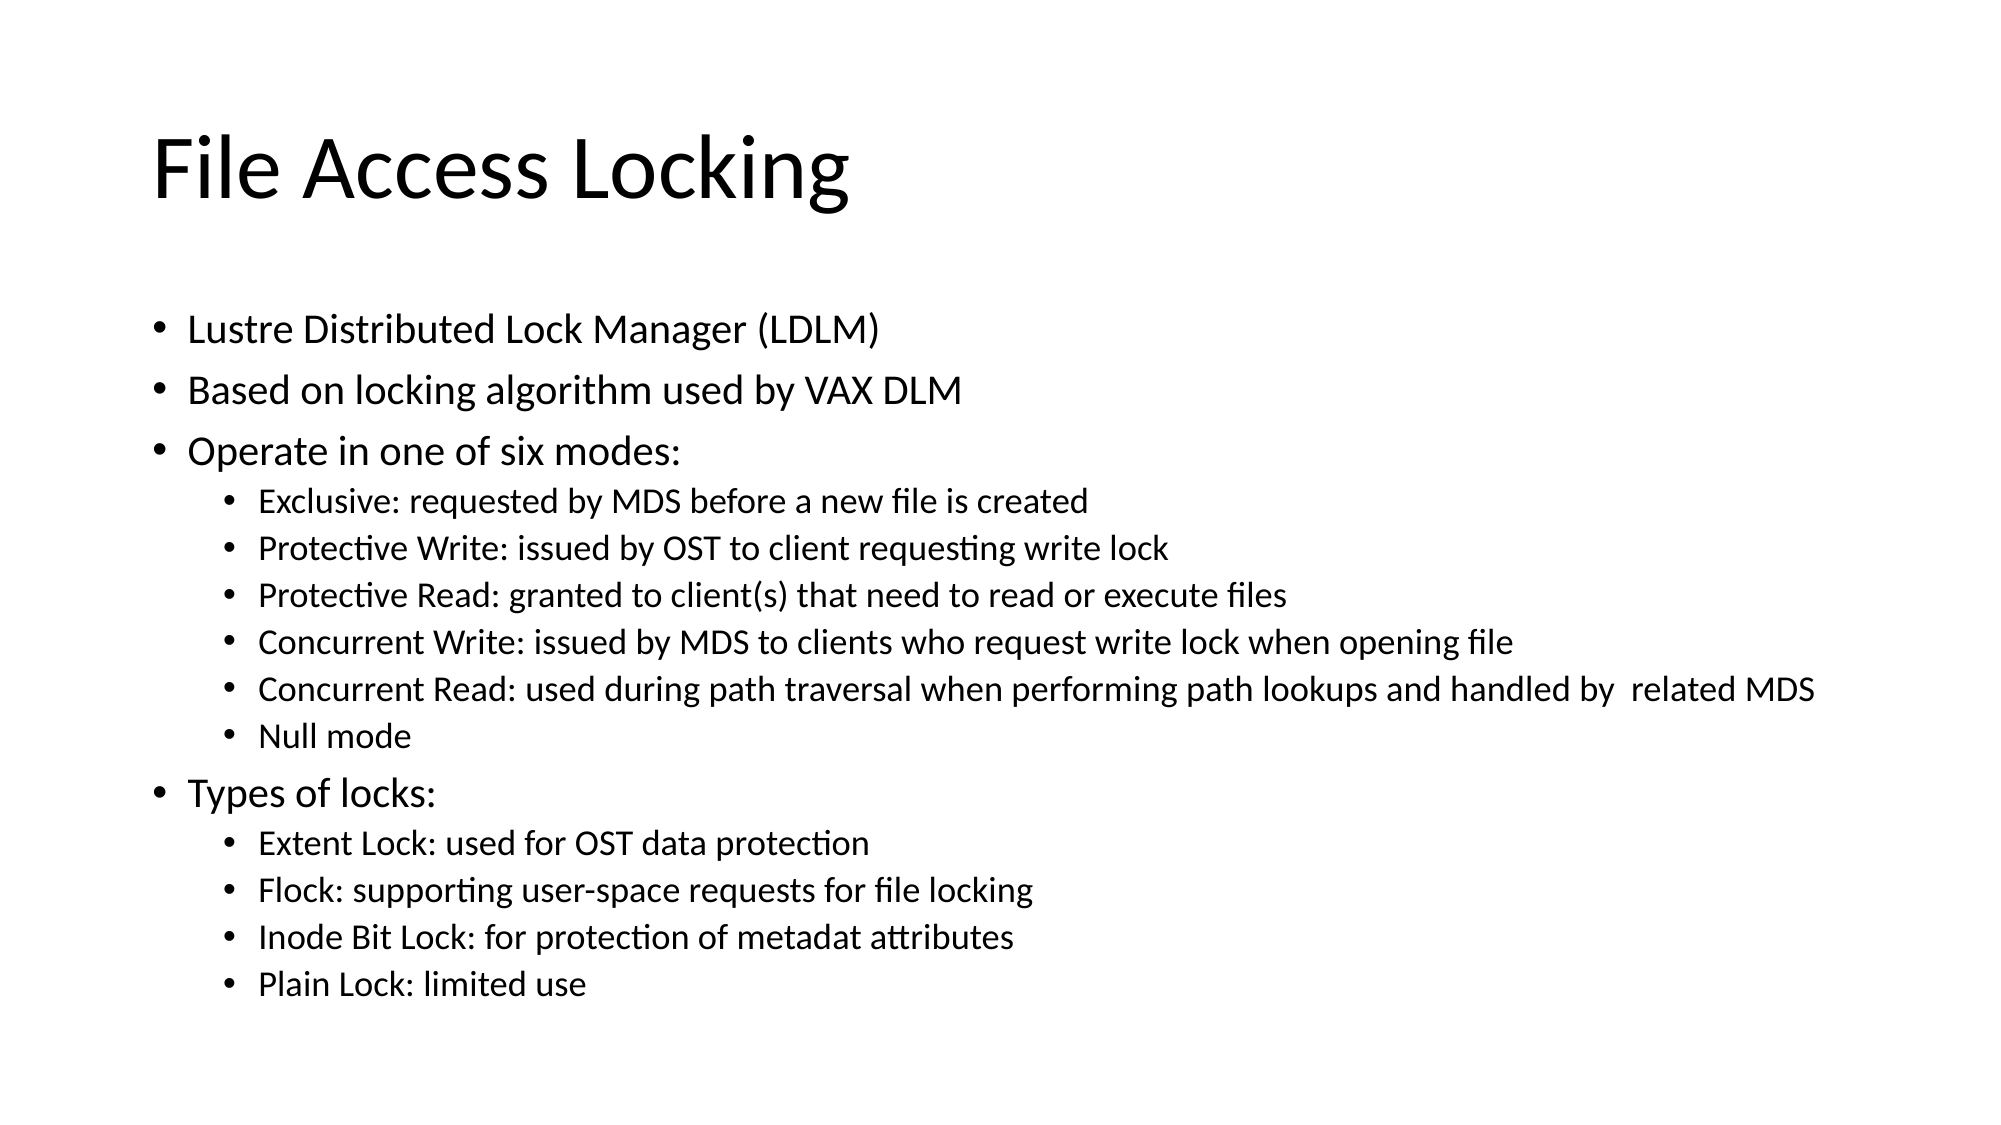

# File Access Locking
Lustre Distributed Lock Manager (LDLM)
Based on locking algorithm used by VAX DLM
Operate in one of six modes:
Exclusive: requested by MDS before a new file is created
Protective Write: issued by OST to client requesting write lock
Protective Read: granted to client(s) that need to read or execute files
Concurrent Write: issued by MDS to clients who request write lock when opening file
Concurrent Read: used during path traversal when performing path lookups and handled by  related MDS
Null mode
Types of locks:
Extent Lock: used for OST data protection
Flock: supporting user-space requests for file locking
Inode Bit Lock: for protection of metadat attributes
Plain Lock: limited use